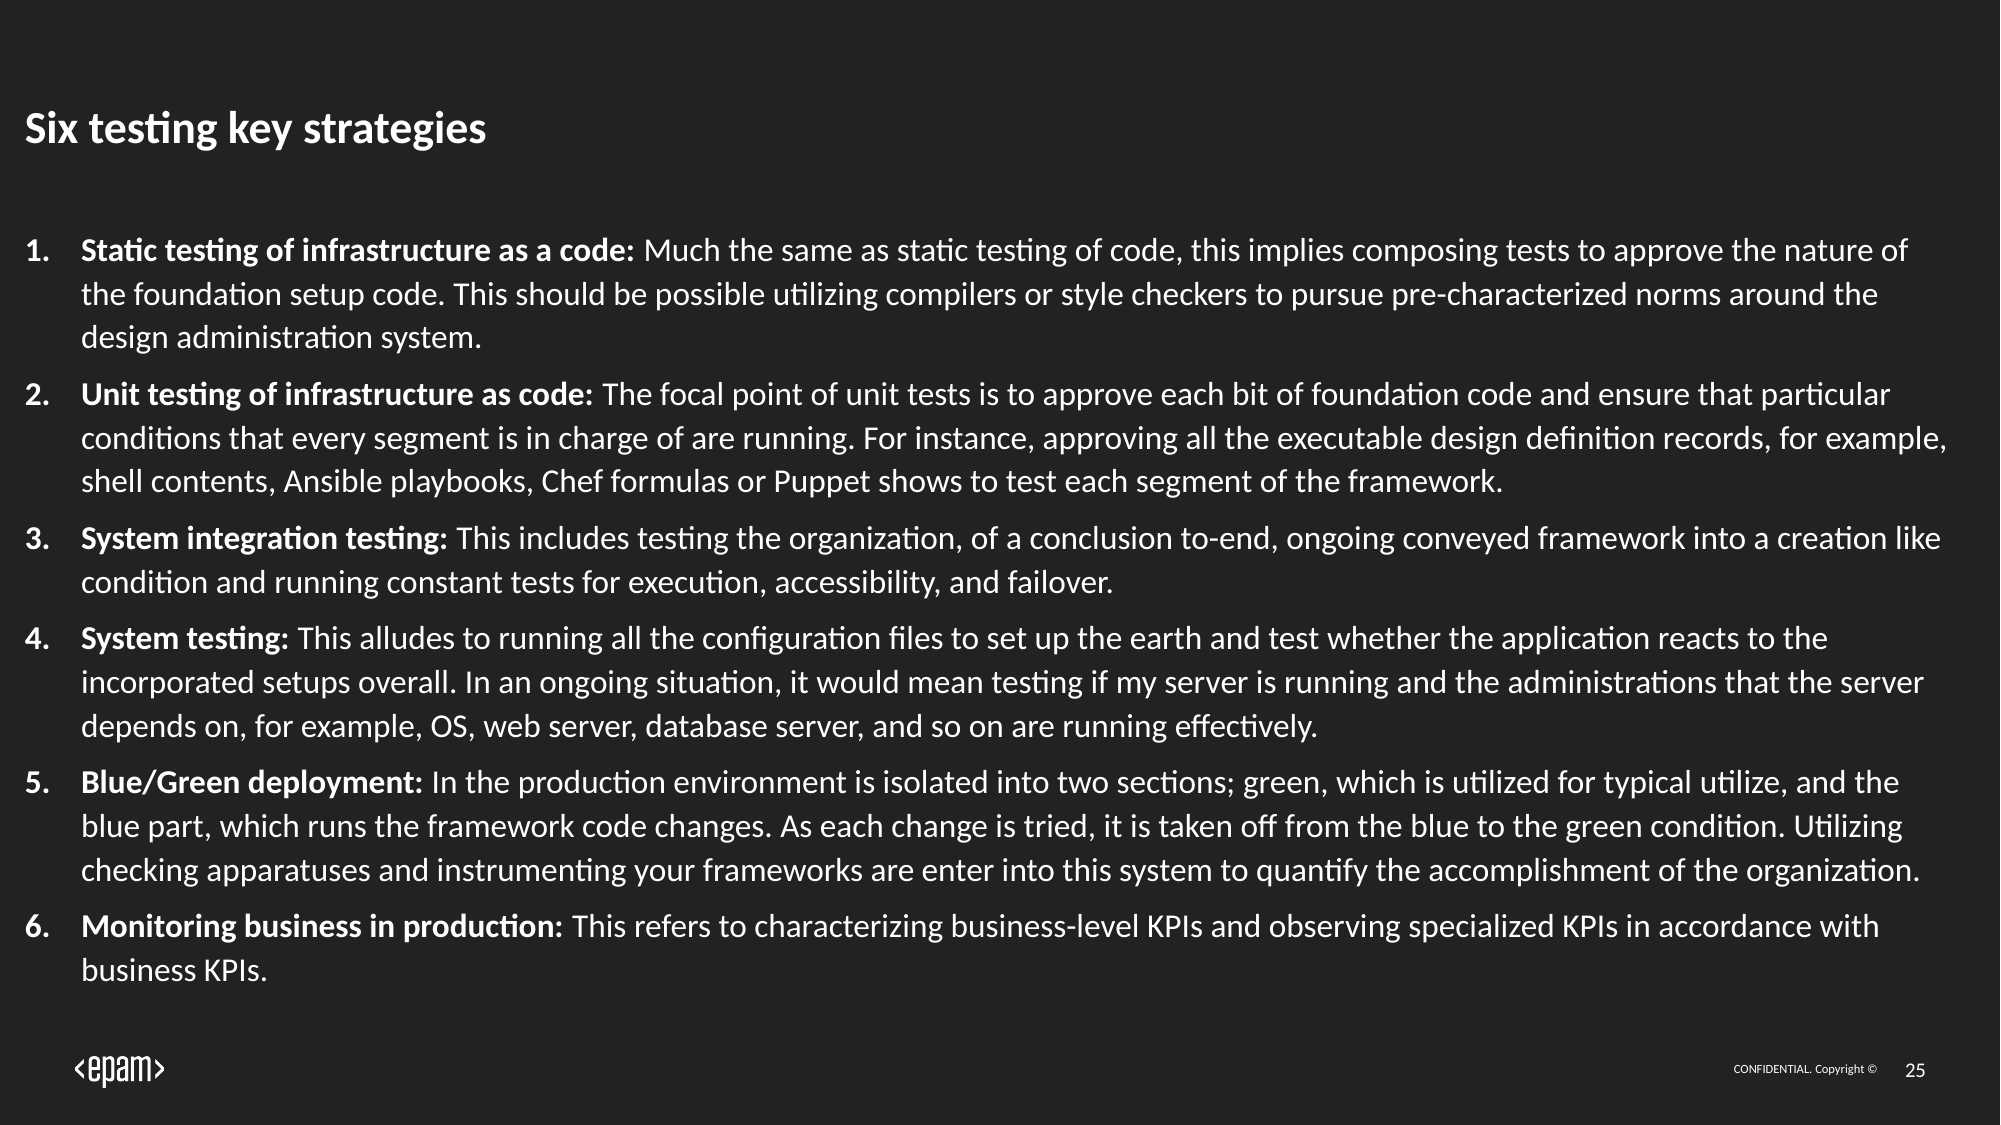

# Six testing key strategies
Static testing of infrastructure as a code: Much the same as static testing of code, this implies composing tests to approve the nature of the foundation setup code. This should be possible utilizing compilers or style checkers to pursue pre-characterized norms around the design administration system.
Unit testing of infrastructure as code: The focal point of unit tests is to approve each bit of foundation code and ensure that particular conditions that every segment is in charge of are running. For instance, approving all the executable design definition records, for example, shell contents, Ansible playbooks, Chef formulas or Puppet shows to test each segment of the framework.
System integration testing: This includes testing the organization, of a conclusion to-end, ongoing conveyed framework into a creation like condition and running constant tests for execution, accessibility, and failover.
System testing: This alludes to running all the configuration files to set up the earth and test whether the application reacts to the incorporated setups overall. In an ongoing situation, it would mean testing if my server is running and the administrations that the server depends on, for example, OS, web server, database server, and so on are running effectively.
Blue/Green deployment: In the production environment is isolated into two sections; green, which is utilized for typical utilize, and the blue part, which runs the framework code changes. As each change is tried, it is taken off from the blue to the green condition. Utilizing checking apparatuses and instrumenting your frameworks are enter into this system to quantify the accomplishment of the organization.
Monitoring business in production: This refers to characterizing business-level KPIs and observing specialized KPIs in accordance with business KPIs.